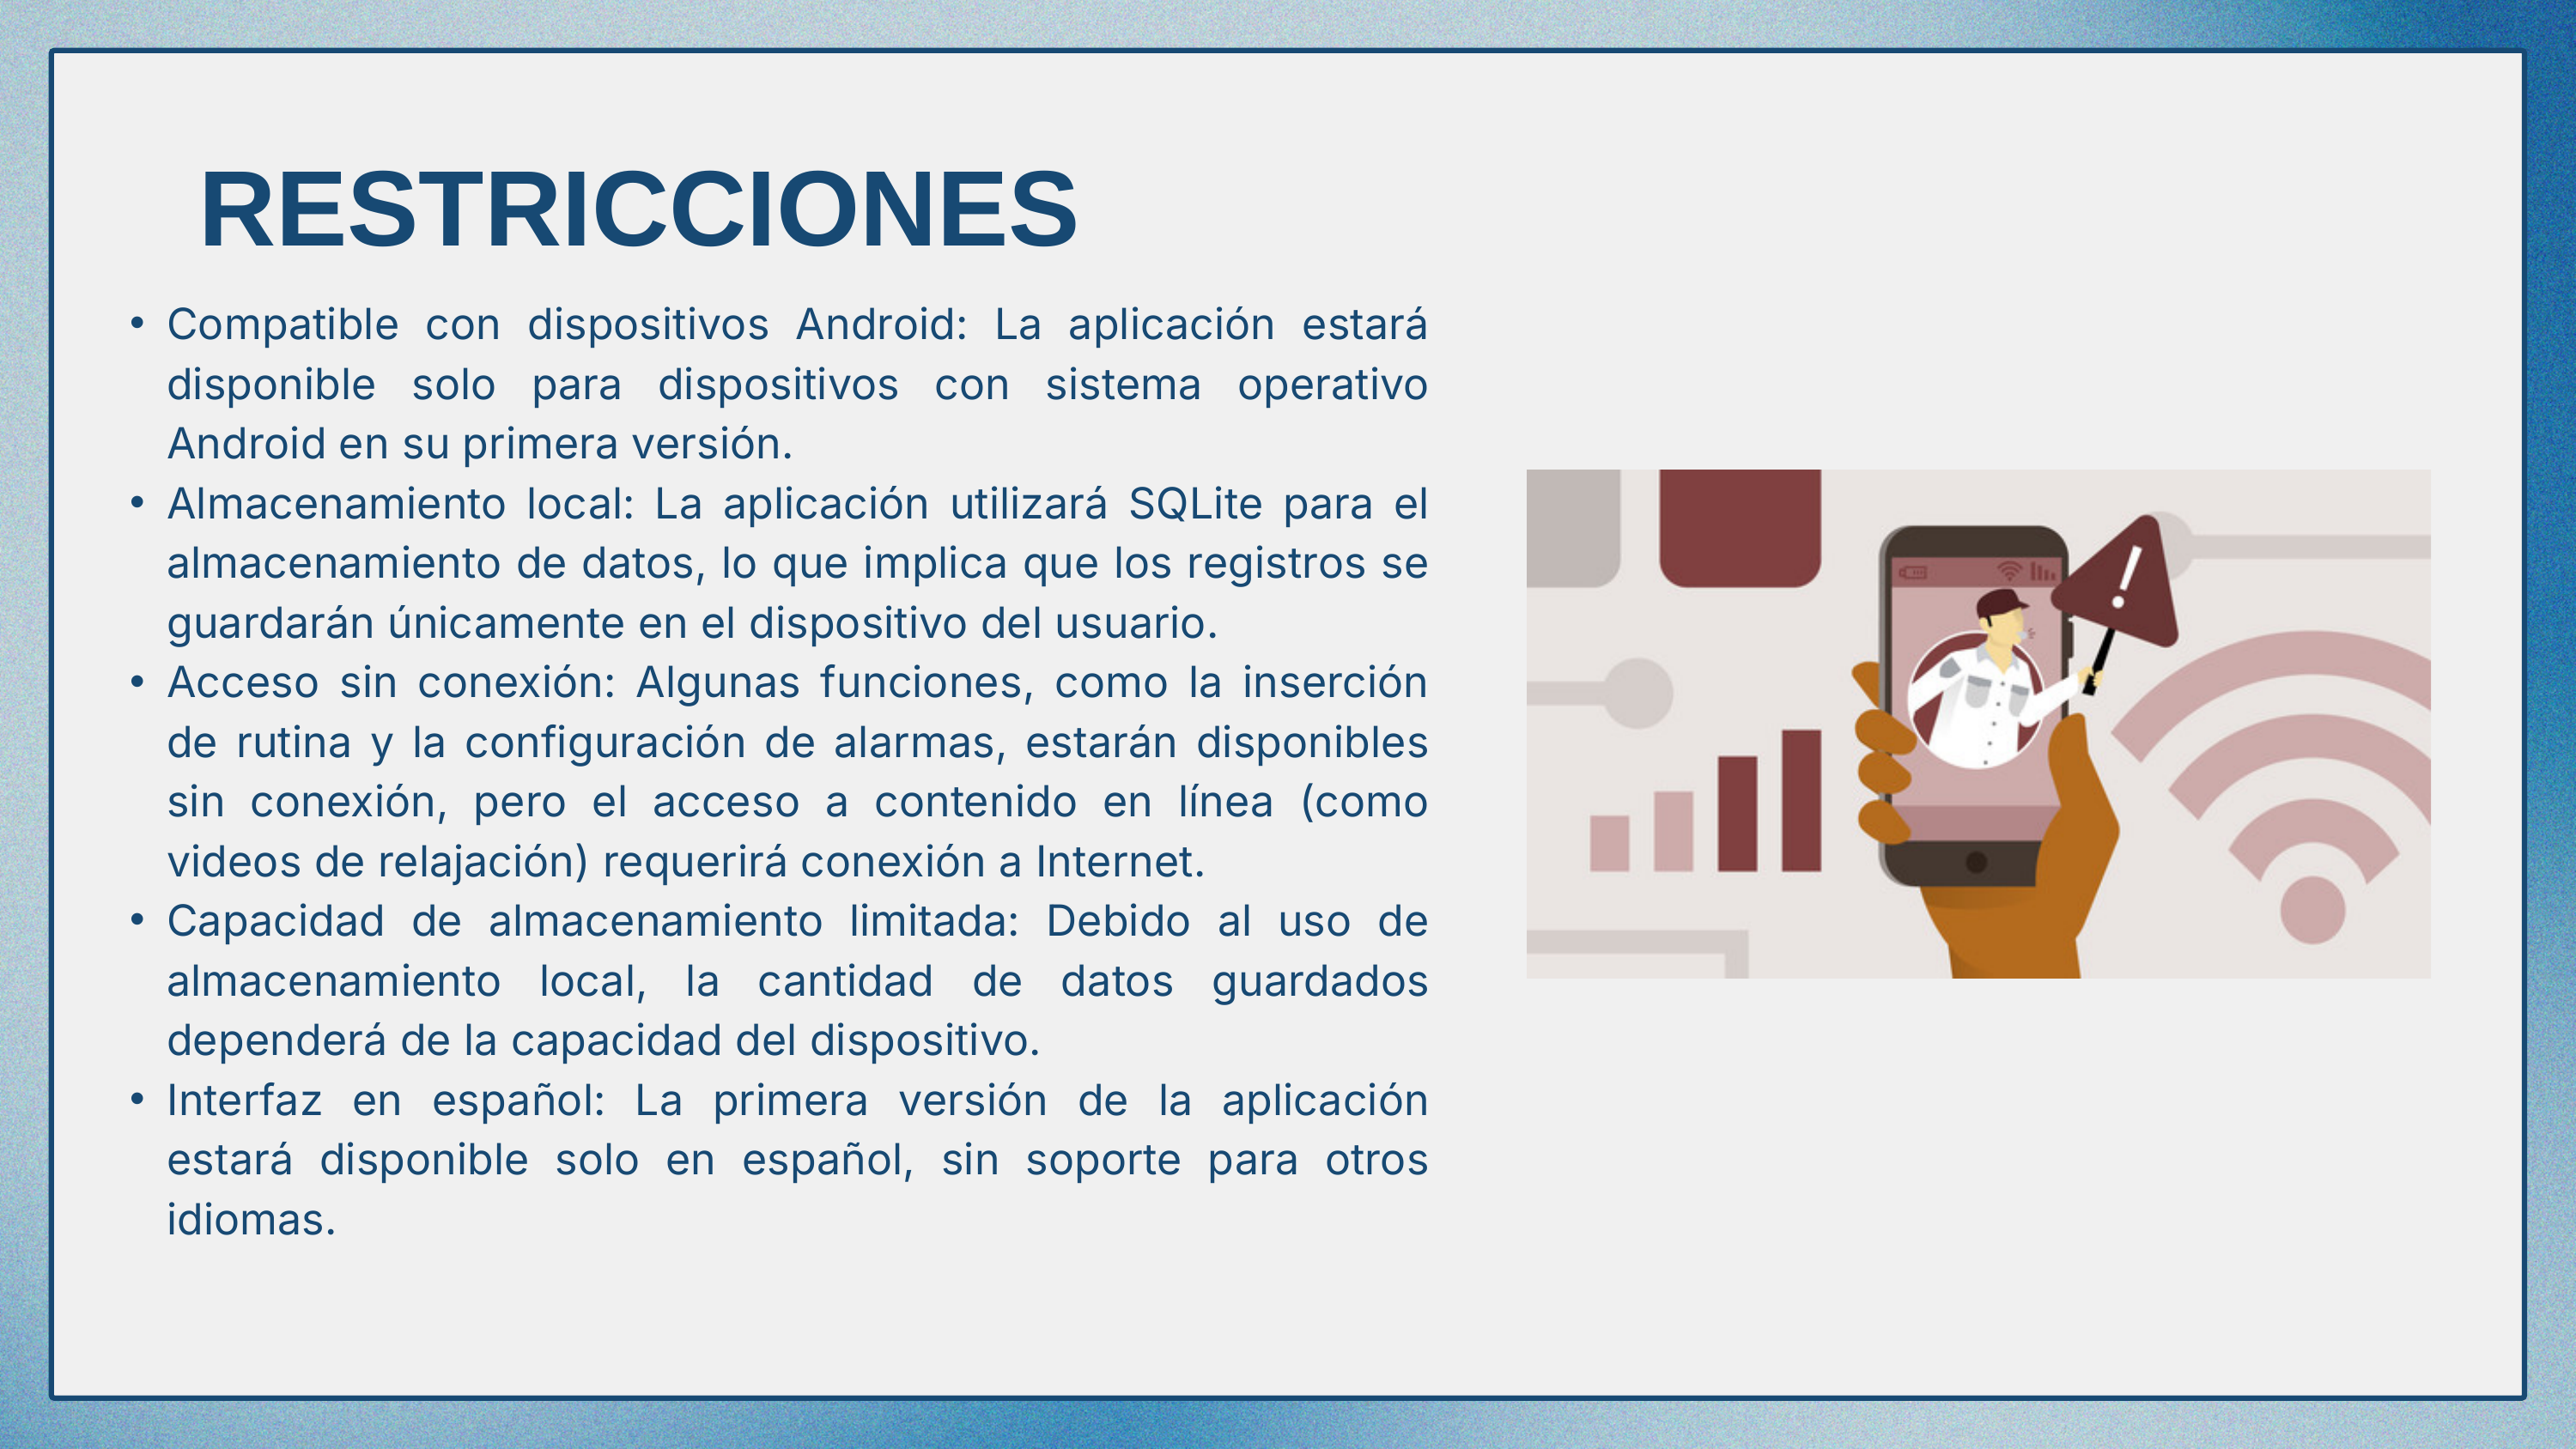

RESTRICCIONES
Compatible con dispositivos Android: La aplicación estará disponible solo para dispositivos con sistema operativo Android en su primera versión.
Almacenamiento local: La aplicación utilizará SQLite para el almacenamiento de datos, lo que implica que los registros se guardarán únicamente en el dispositivo del usuario.
Acceso sin conexión: Algunas funciones, como la inserción de rutina y la configuración de alarmas, estarán disponibles sin conexión, pero el acceso a contenido en línea (como videos de relajación) requerirá conexión a Internet.
Capacidad de almacenamiento limitada: Debido al uso de almacenamiento local, la cantidad de datos guardados dependerá de la capacidad del dispositivo.
Interfaz en español: La primera versión de la aplicación estará disponible solo en español, sin soporte para otros idiomas.